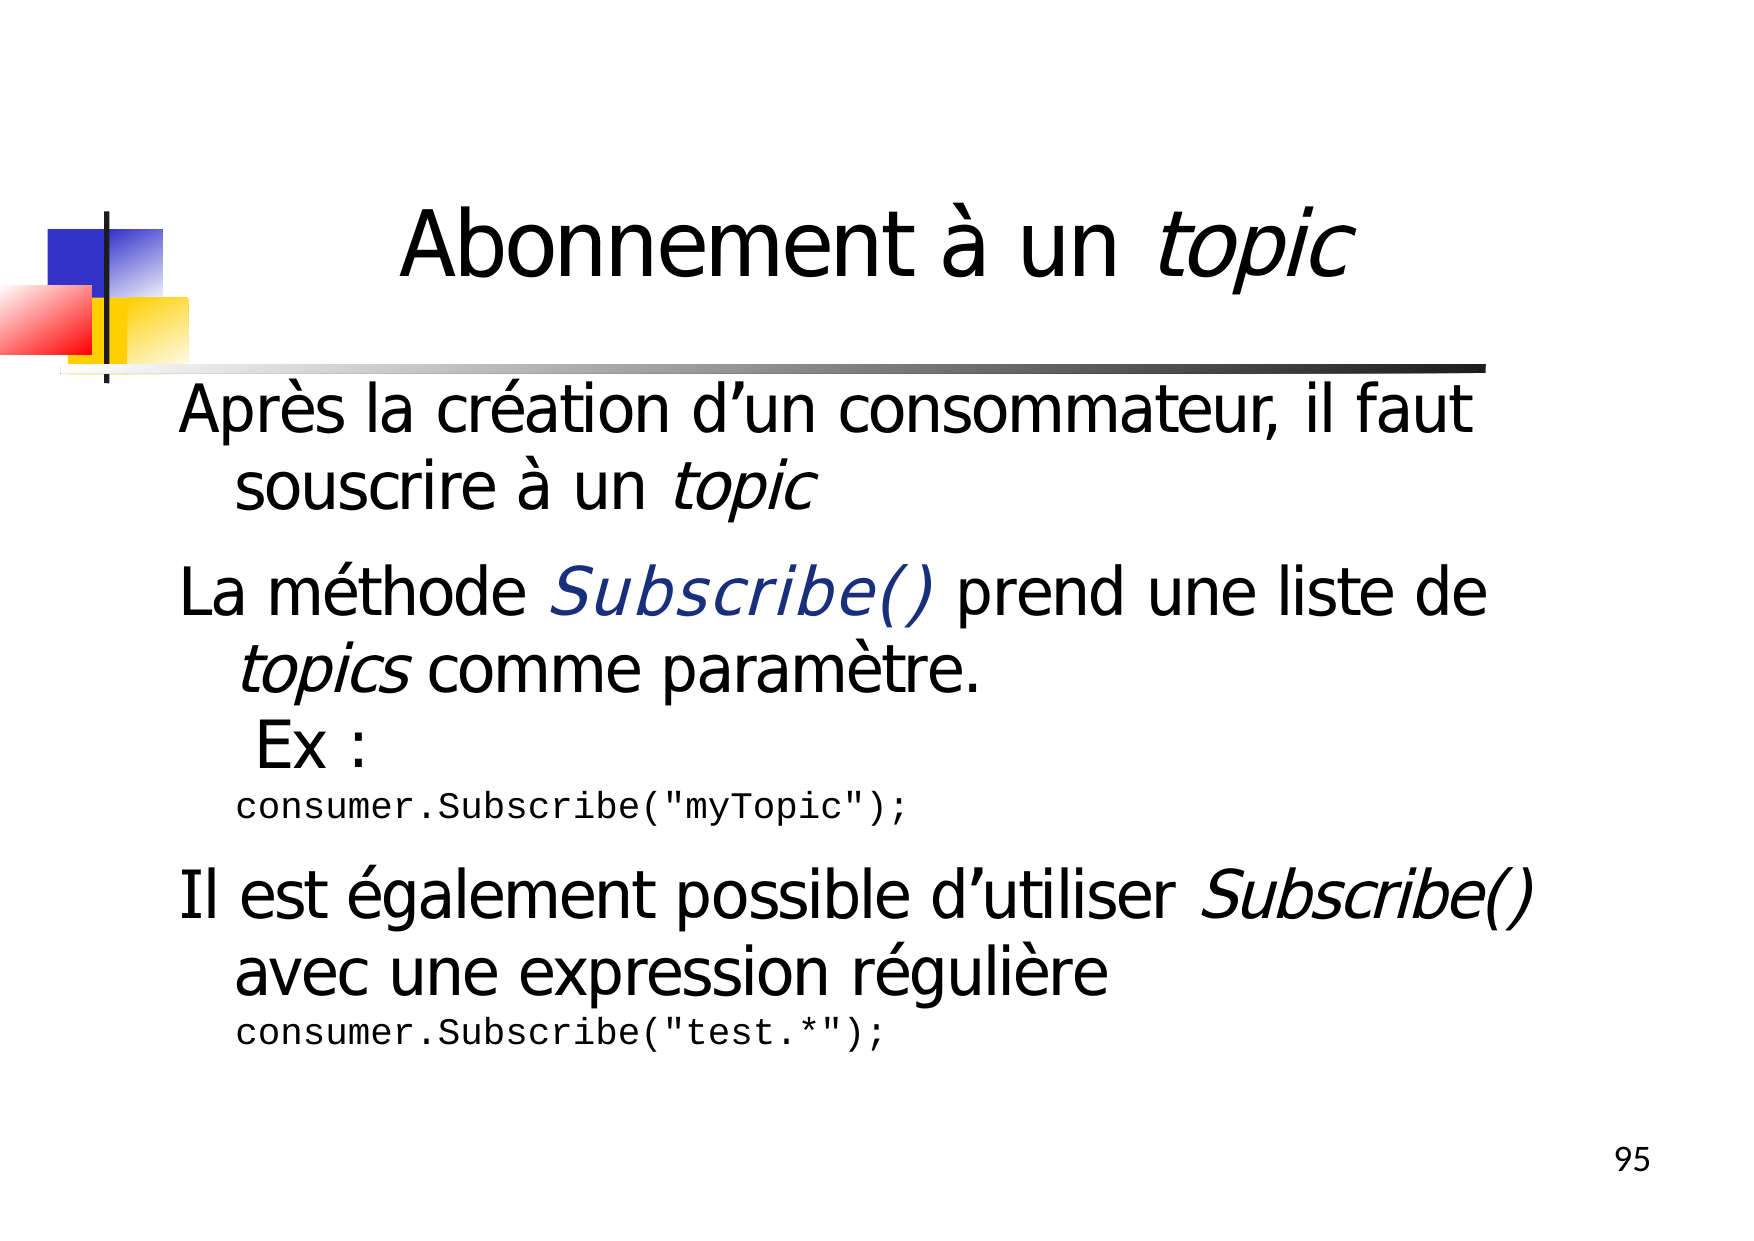

Abonnement à un topic
Après la création d’un consommateur, il faut souscrire à un topic
La méthode Subscribe() prend une liste de topics comme paramètre.
 Ex :
consumer.Subscribe("myTopic");
Il est également possible d’utiliser Subscribe() avec une expression régulière
consumer.Subscribe("test.*");